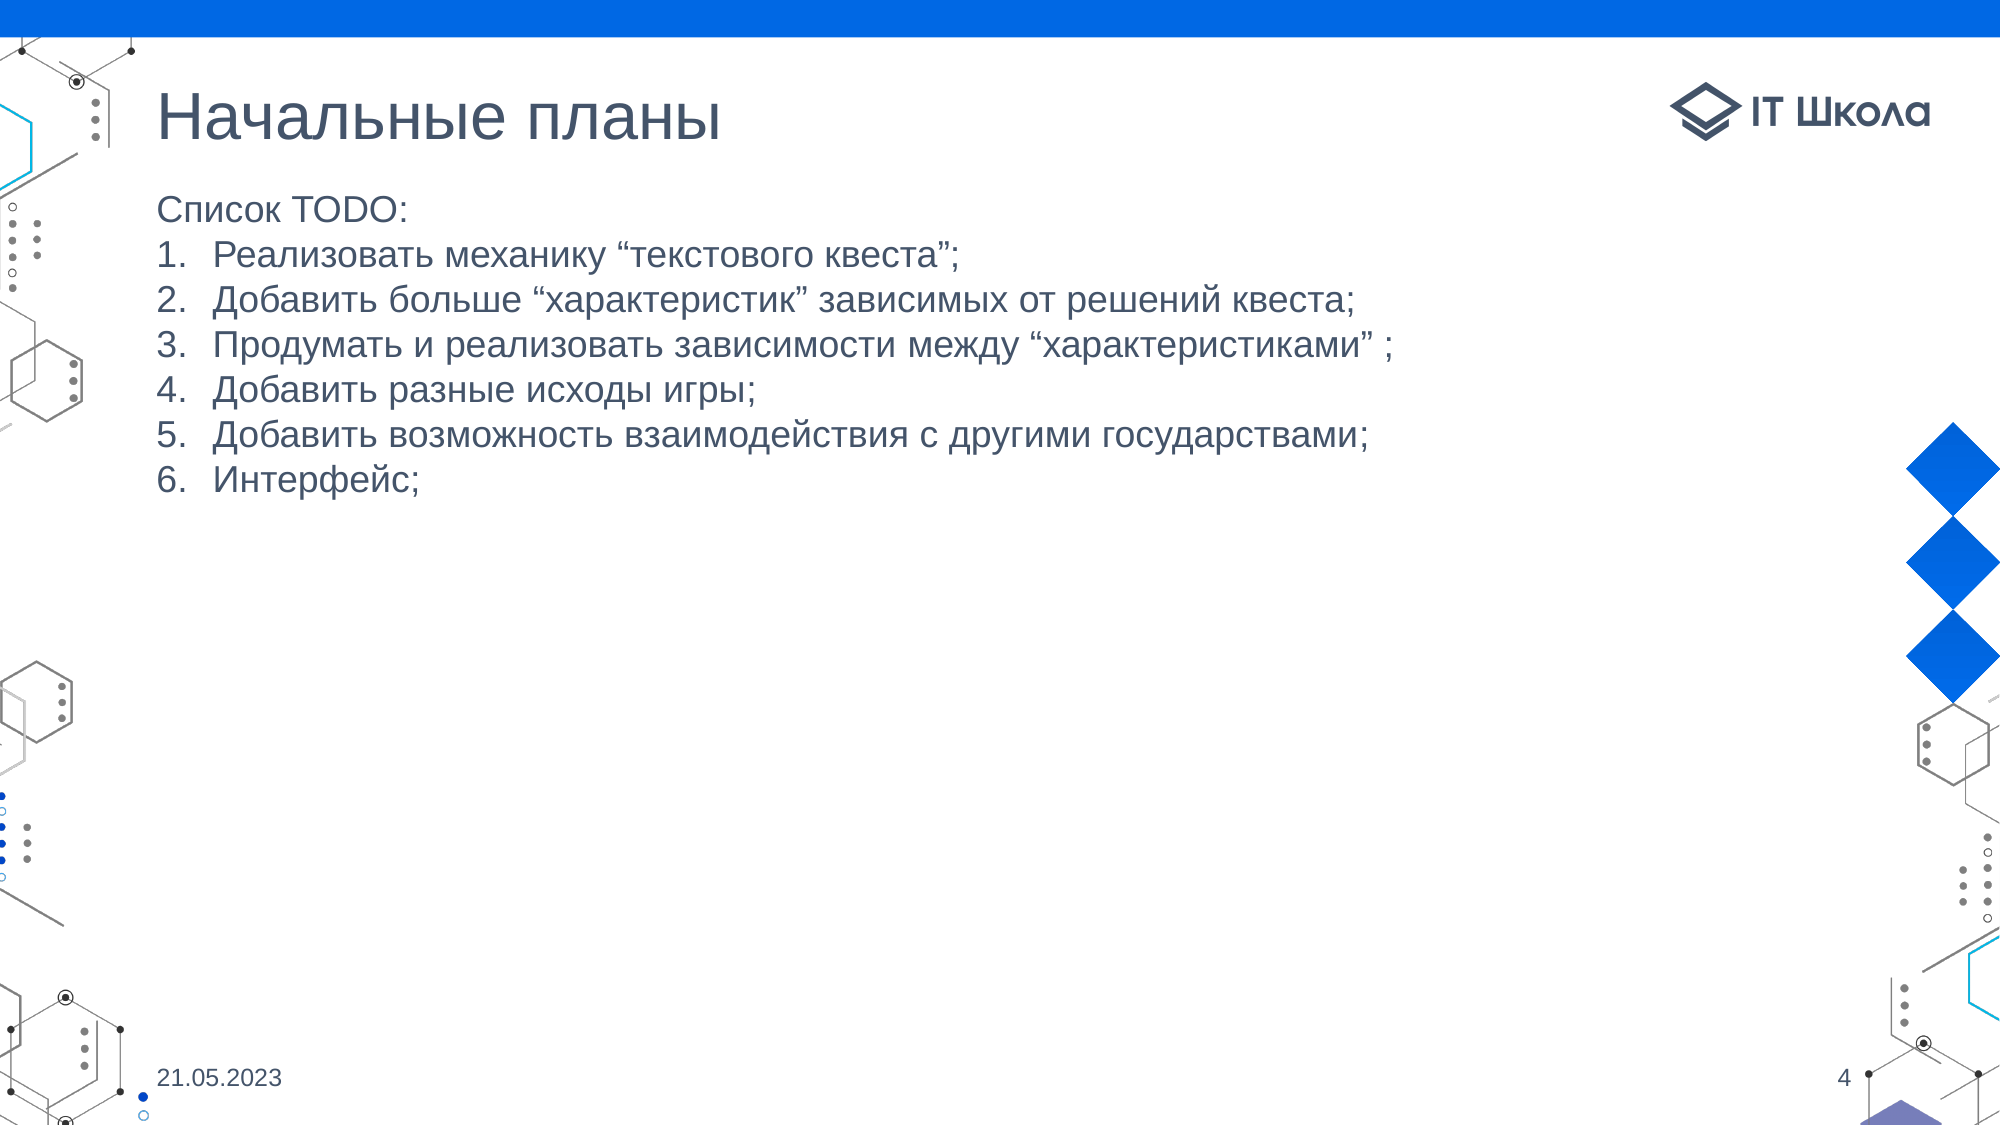

# Начальные планы
Список ТОDO:
Реализовать механику “текстового квеста”;
Добавить больше “характеристик” зависимых от решений квеста;
Продумать и реализовать зависимости между “характеристиками” ;
Добавить разные исходы игры;
Добавить возможность взаимодействия с другими государствами;
Интерфейс;
21.05.2023
4